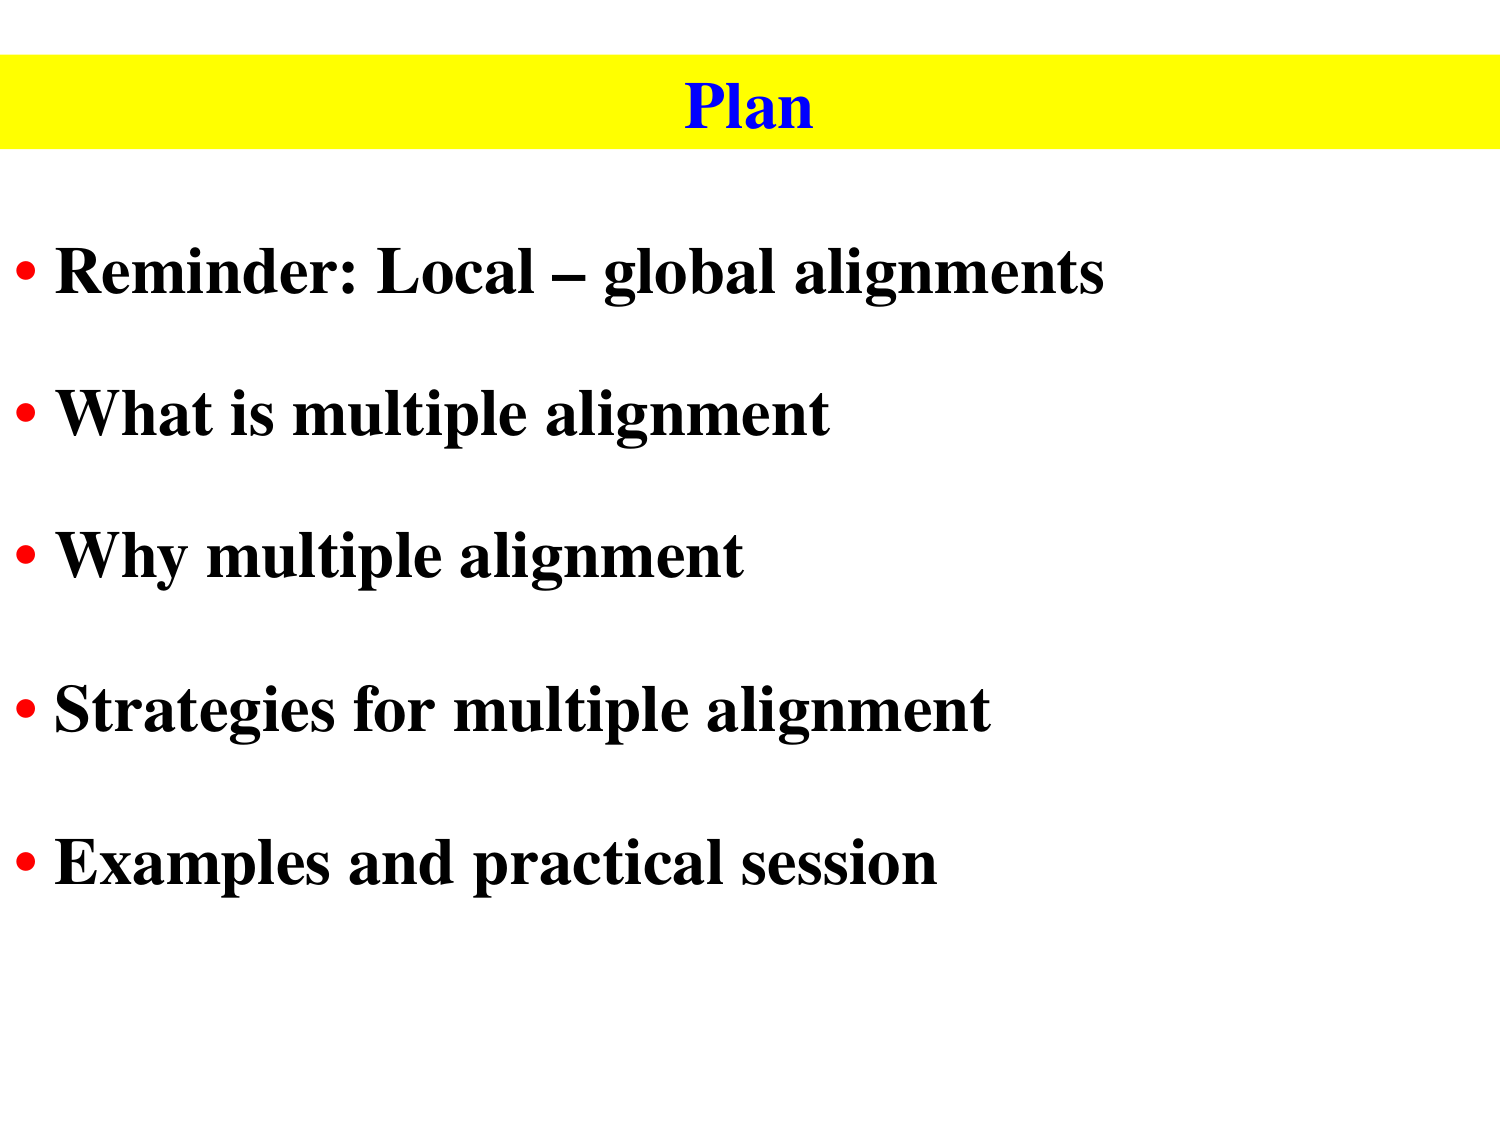

Plan
• Reminder: Local – global alignments
• What is multiple alignment
• Why multiple alignment
• Strategies for multiple alignment
• Examples and practical session